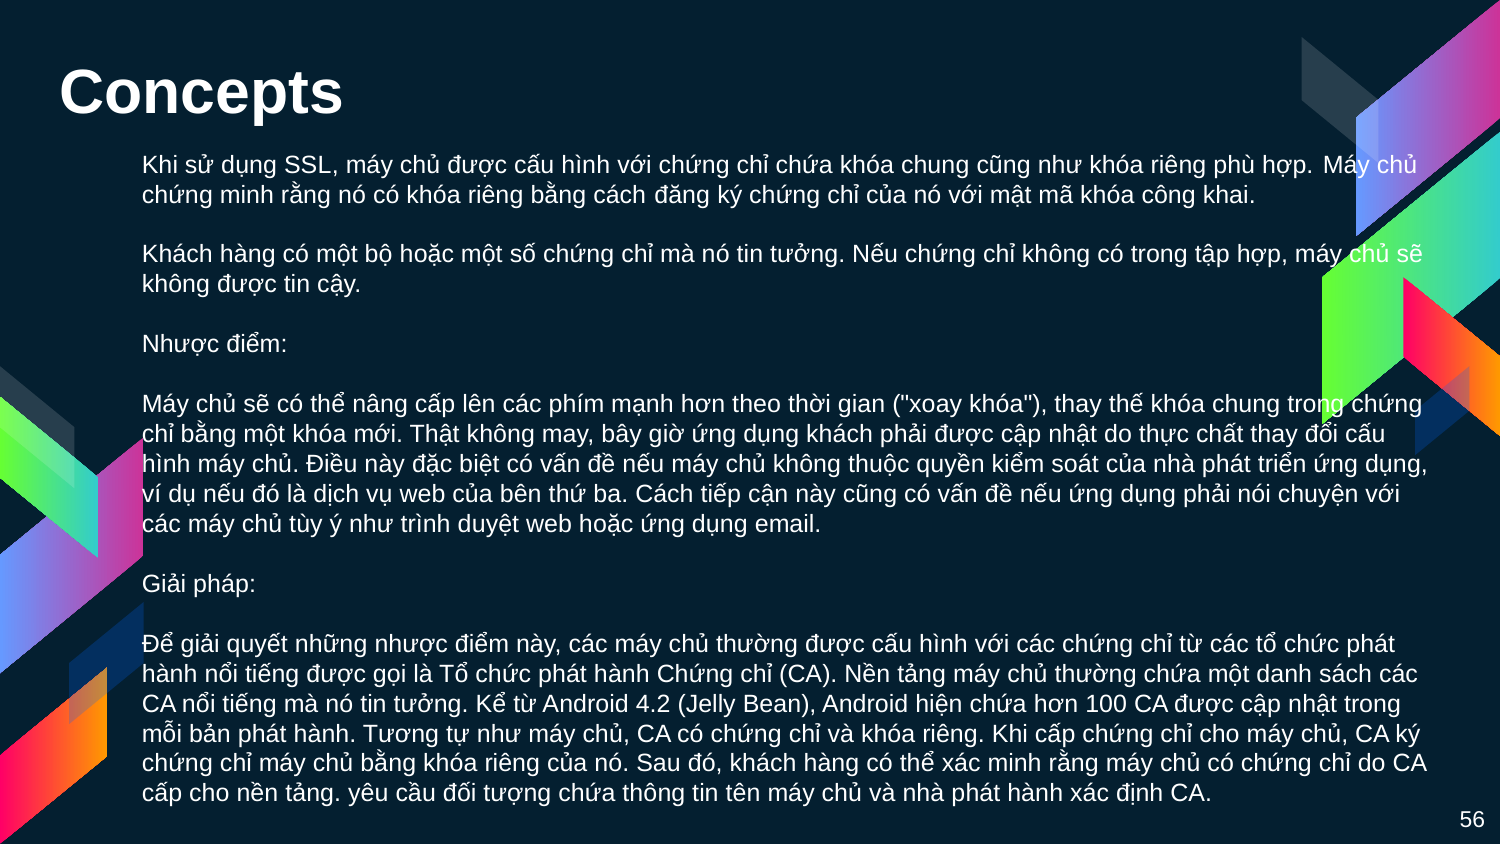

Concepts
Khi sử dụng SSL, máy chủ được cấu hình với chứng chỉ chứa khóa chung cũng như khóa riêng phù hợp. Máy chủ chứng minh rằng nó có khóa riêng bằng cách đăng ký chứng chỉ của nó với mật mã khóa công khai.

Khách hàng có một bộ hoặc một số chứng chỉ mà nó tin tưởng. Nếu chứng chỉ không có trong tập hợp, máy chủ sẽ không được tin cậy.

Nhược điểm:

Máy chủ sẽ có thể nâng cấp lên các phím mạnh hơn theo thời gian ("xoay khóa"), thay thế khóa chung trong chứng chỉ bằng một khóa mới. Thật không may, bây giờ ứng dụng khách phải được cập nhật do thực chất thay đổi cấu hình máy chủ. Điều này đặc biệt có vấn đề nếu máy chủ không thuộc quyền kiểm soát của nhà phát triển ứng dụng, ví dụ nếu đó là dịch vụ web của bên thứ ba. Cách tiếp cận này cũng có vấn đề nếu ứng dụng phải nói chuyện với các máy chủ tùy ý như trình duyệt web hoặc ứng dụng email.

Giải pháp:

Để giải quyết những nhược điểm này, các máy chủ thường được cấu hình với các chứng chỉ từ các tổ chức phát hành nổi tiếng được gọi là Tổ chức phát hành Chứng chỉ (CA). Nền tảng máy chủ thường chứa một danh sách các CA nổi tiếng mà nó tin tưởng. Kể từ Android 4.2 (Jelly Bean), Android hiện chứa hơn 100 CA được cập nhật trong mỗi bản phát hành. Tương tự như máy chủ, CA có chứng chỉ và khóa riêng. Khi cấp chứng chỉ cho máy chủ, CA ký chứng chỉ máy chủ bằng khóa riêng của nó. Sau đó, khách hàng có thể xác minh rằng máy chủ có chứng chỉ do CA cấp cho nền tảng. yêu cầu đối tượng chứa thông tin tên máy chủ và nhà phát hành xác định CA.
56